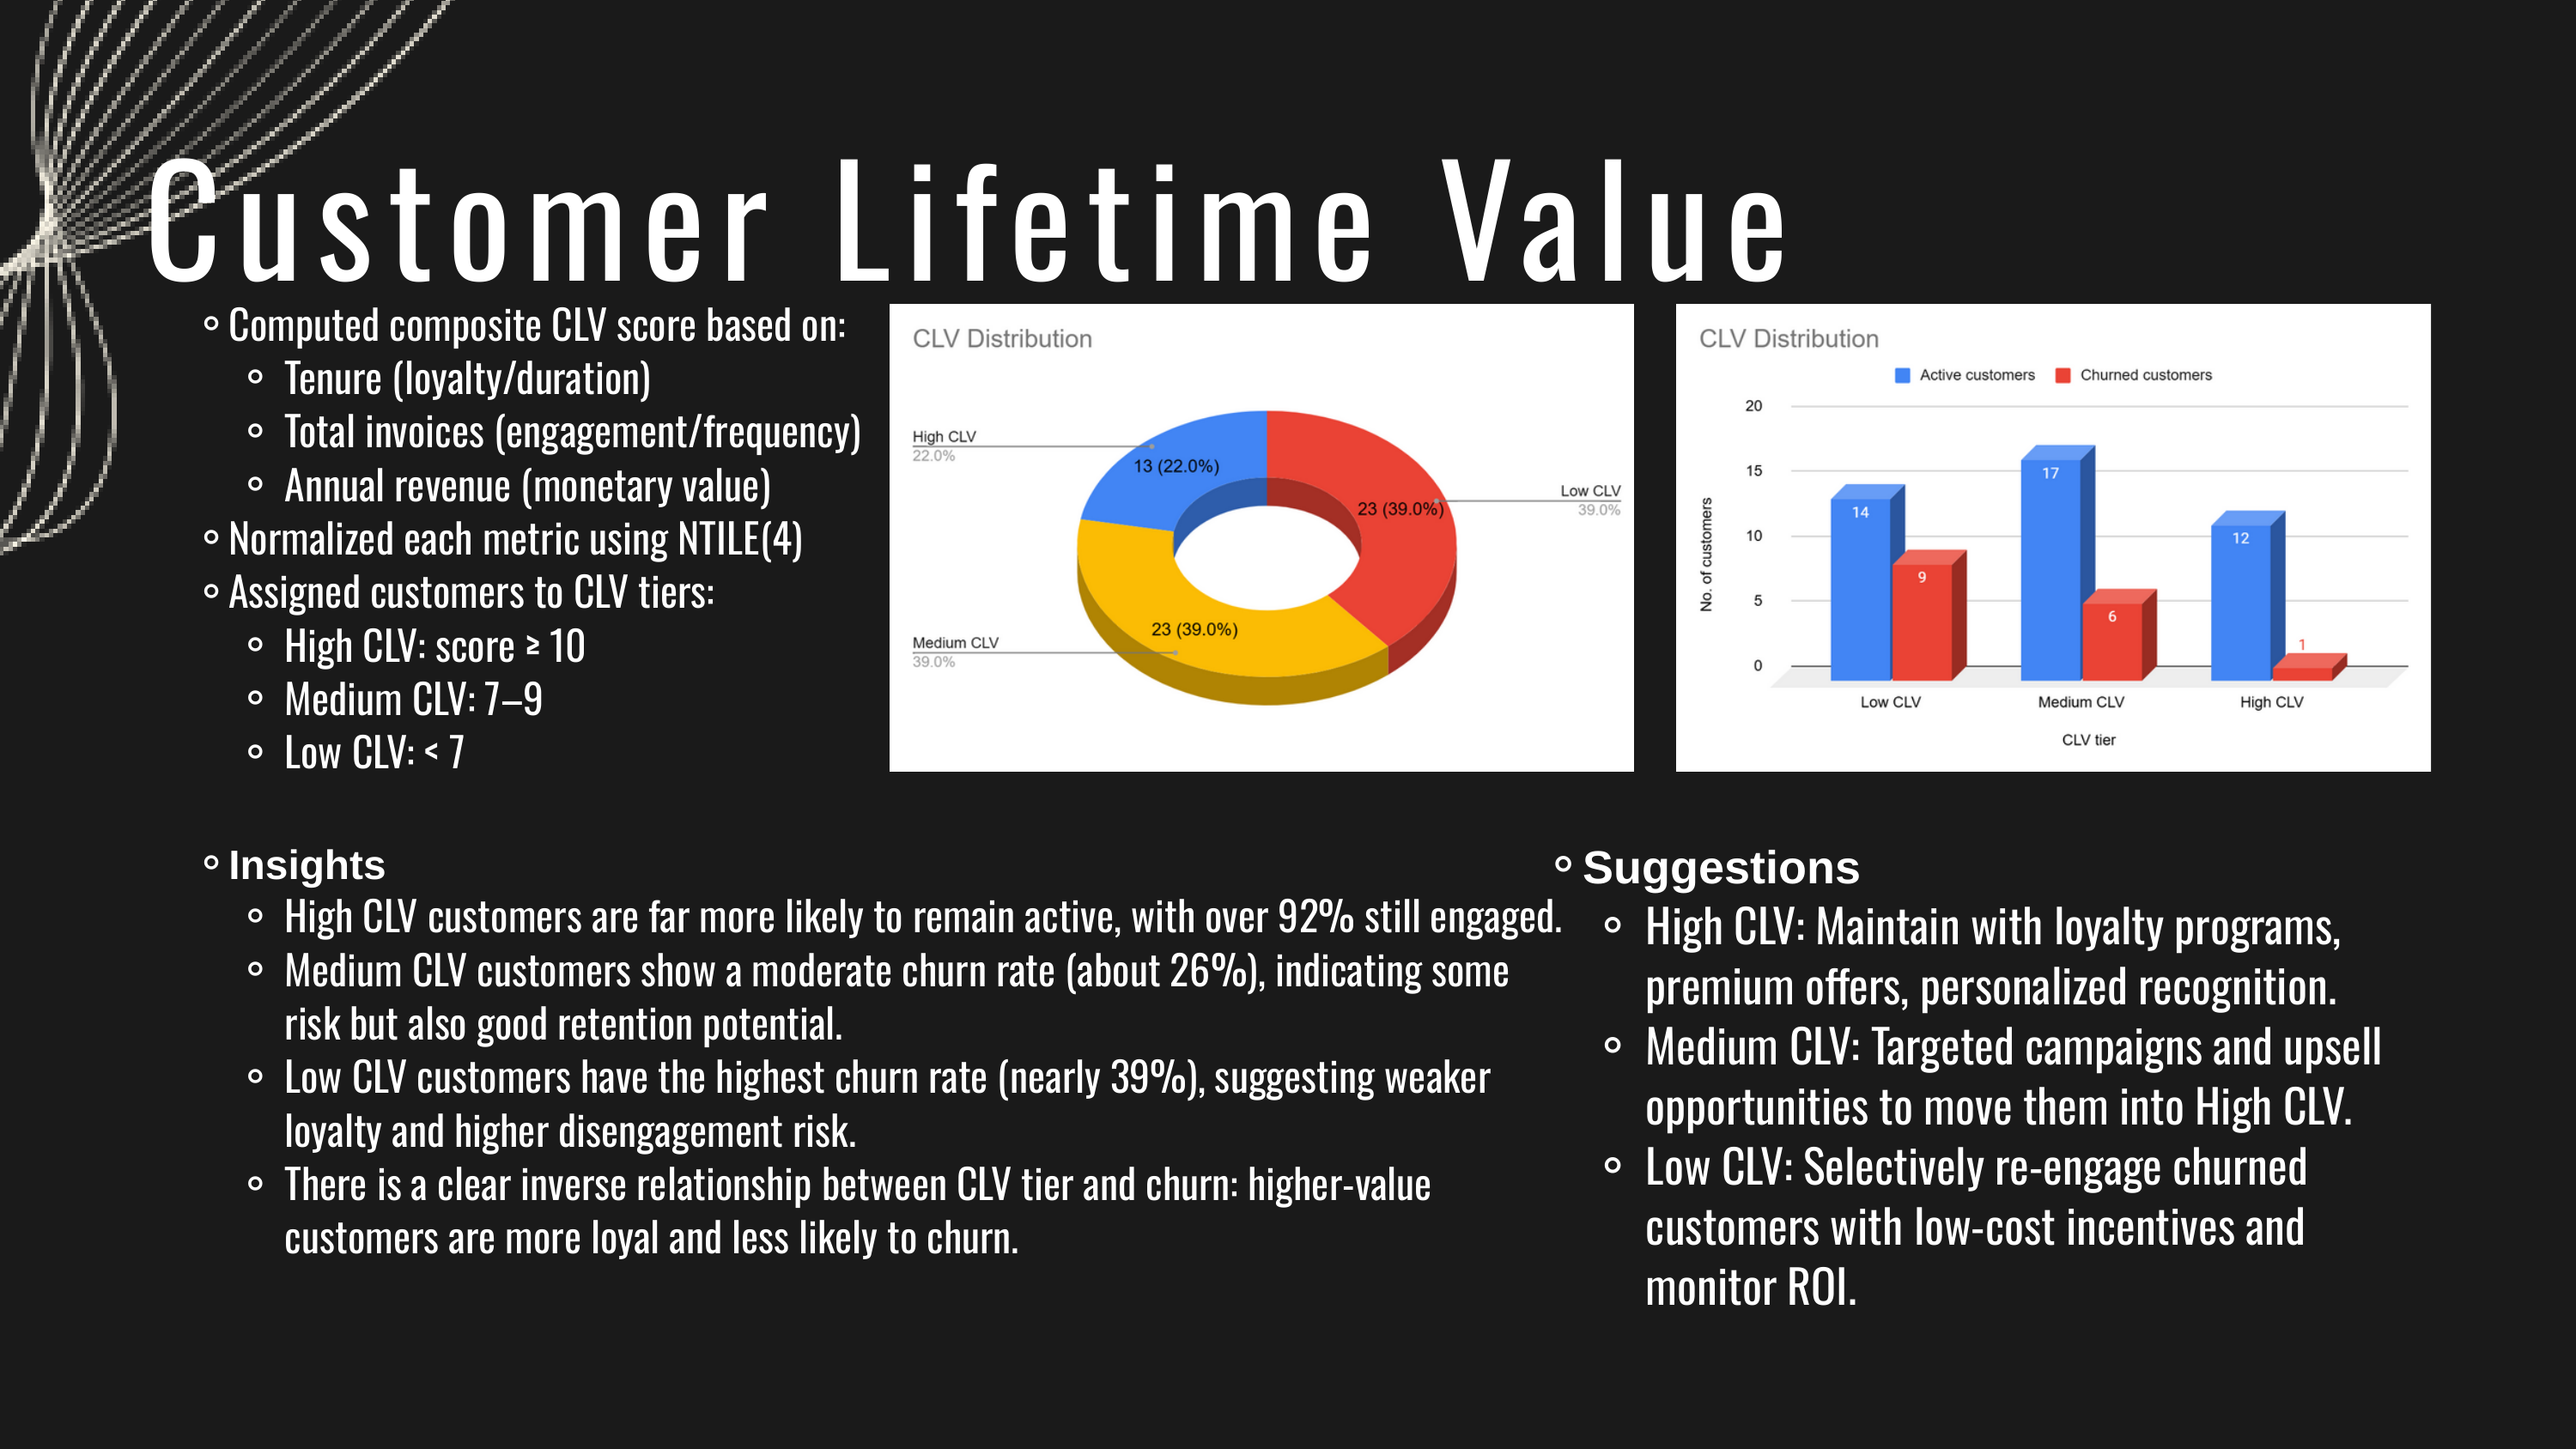

Customer Lifetime Value
Computed composite CLV score based on:
Tenure (loyalty/duration)
Total invoices (engagement/frequency)
Annual revenue (monetary value)
Normalized each metric using NTILE(4)
Assigned customers to CLV tiers:
High CLV: score ≥ 10
Medium CLV: 7–9
Low CLV: < 7

Suggestions
High CLV: Maintain with loyalty programs, premium offers, personalized recognition.
Medium CLV: Targeted campaigns and upsell opportunities to move them into High CLV.
Low CLV: Selectively re-engage churned customers with low-cost incentives and monitor ROI.
Insights
High CLV customers are far more likely to remain active, with over 92% still engaged.
Medium CLV customers show a moderate churn rate (about 26%), indicating some risk but also good retention potential.
Low CLV customers have the highest churn rate (nearly 39%), suggesting weaker loyalty and higher disengagement risk.
There is a clear inverse relationship between CLV tier and churn: higher-value customers are more loyal and less likely to churn.